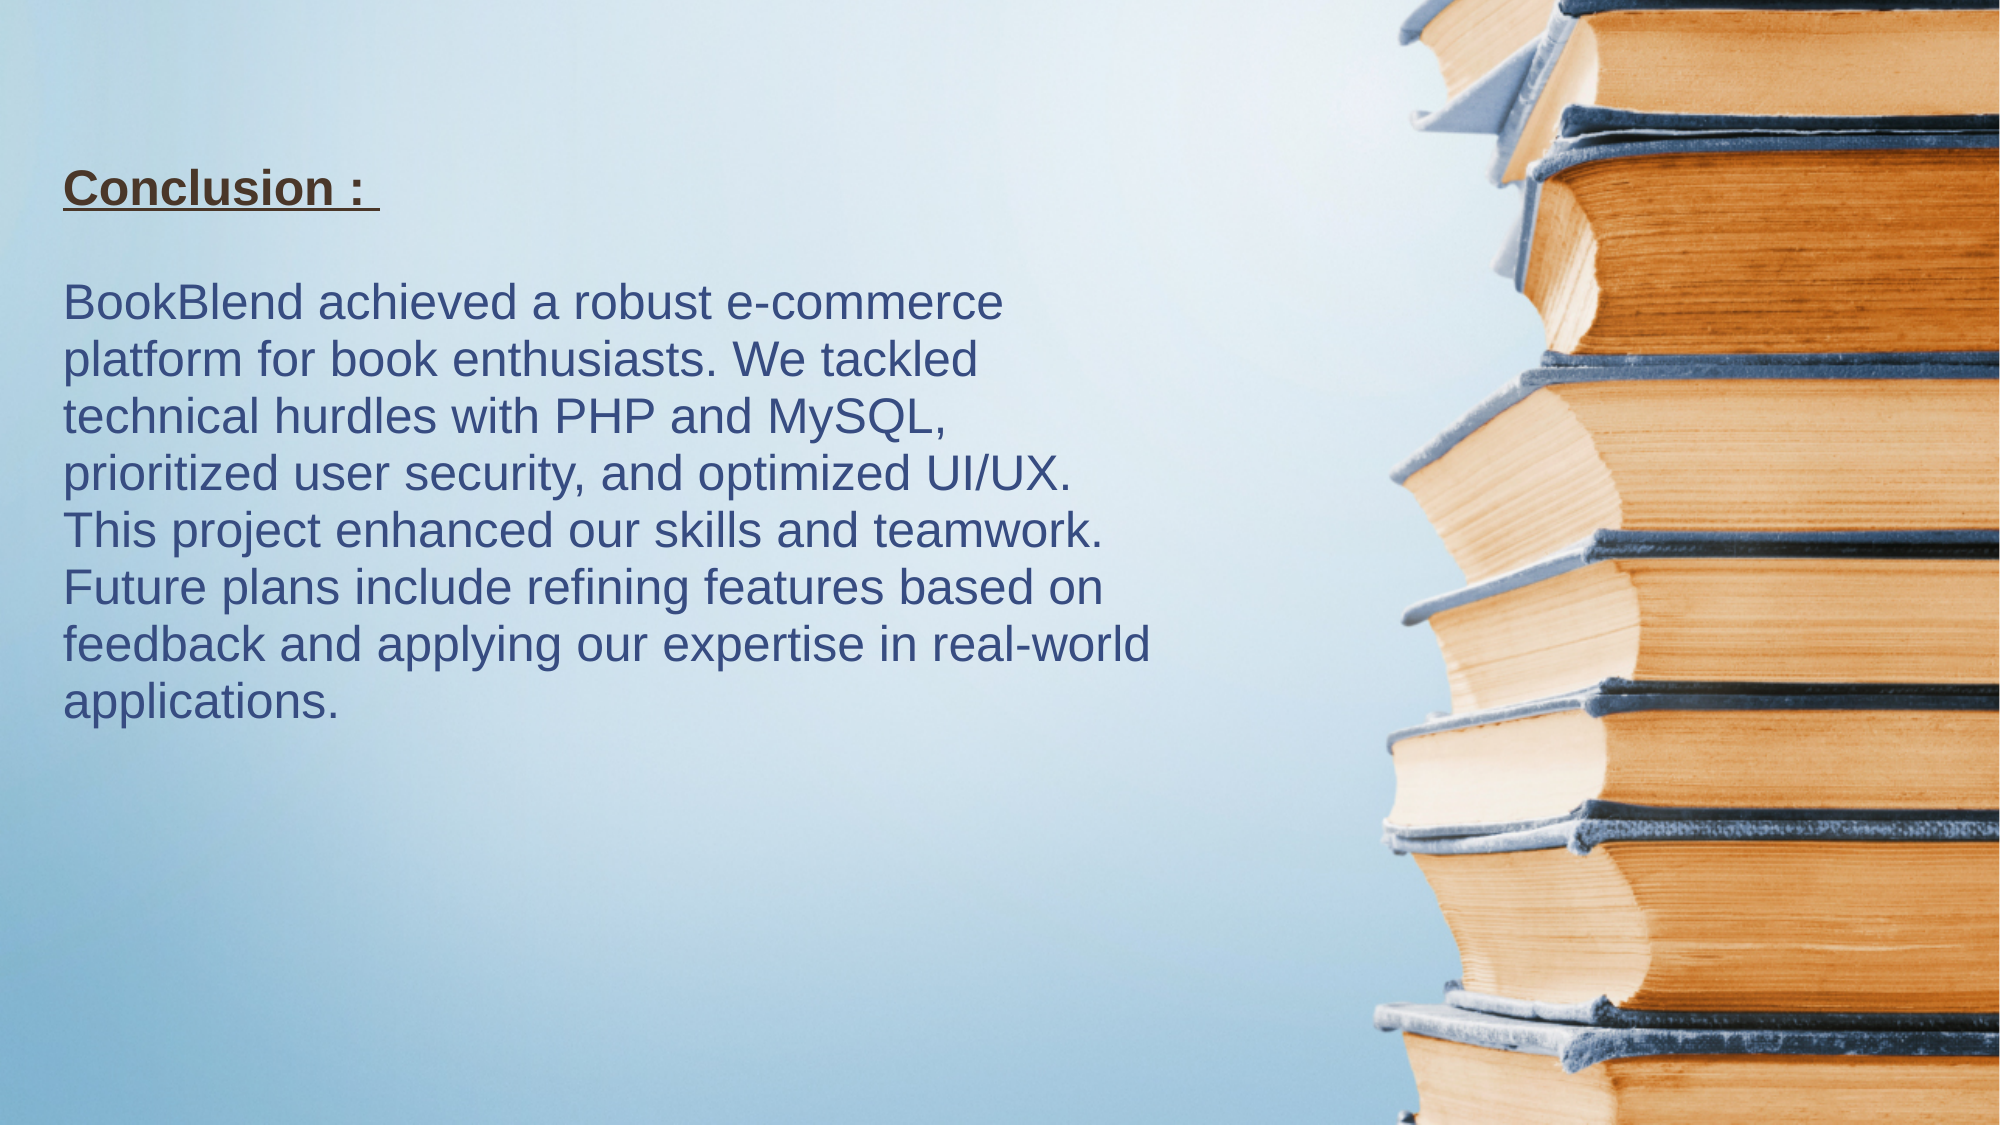

Conclusion :

BookBlend achieved a robust e-commerce platform for book enthusiasts. We tackled technical hurdles with PHP and MySQL, prioritized user security, and optimized UI/UX.
This project enhanced our skills and teamwork. Future plans include refining features based on feedback and applying our expertise in real-world applications.